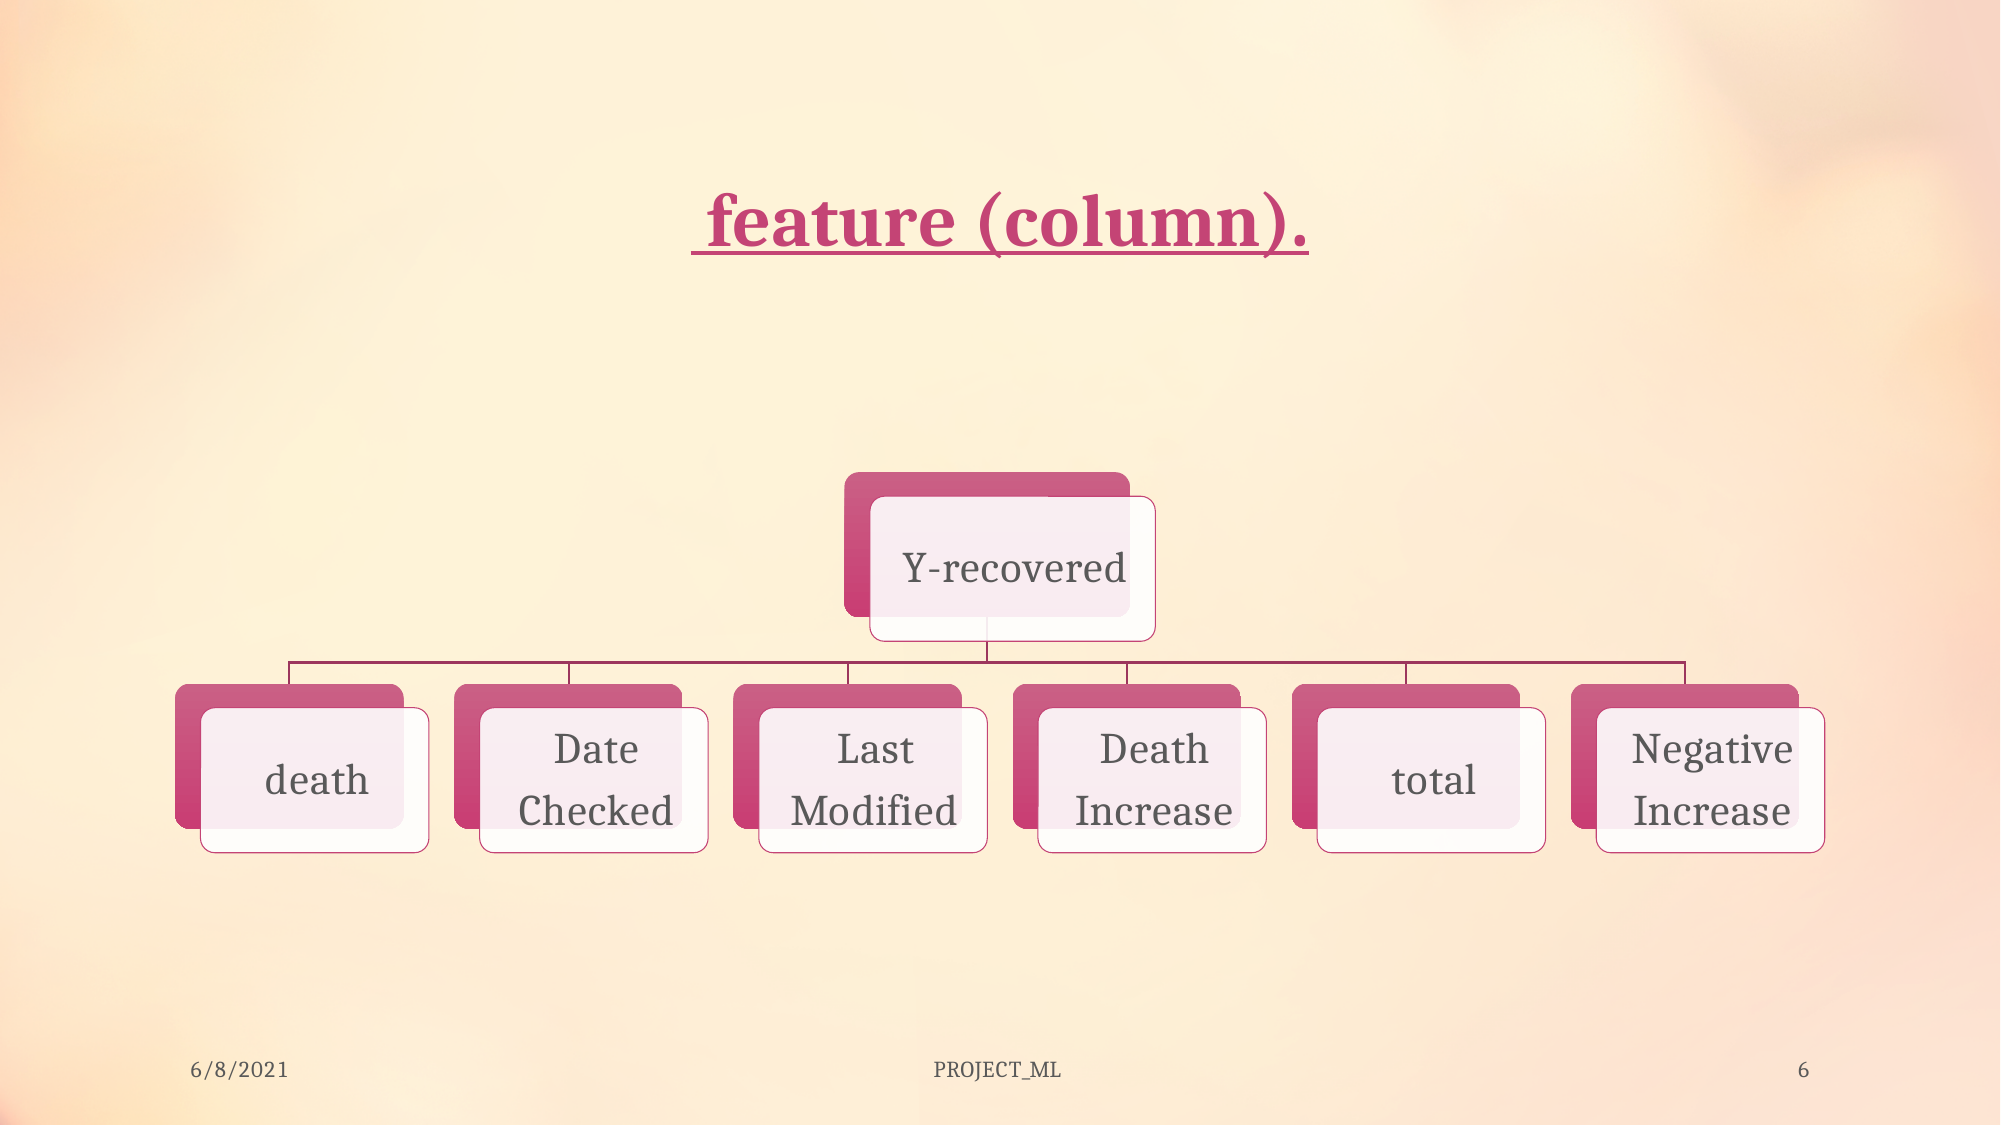

# feature (column).
Y-recovered
death
Date
Checked
Last
Modified
Death
Increase
total
Negative
Increase
6/8/2021
PROJECT_ML
6